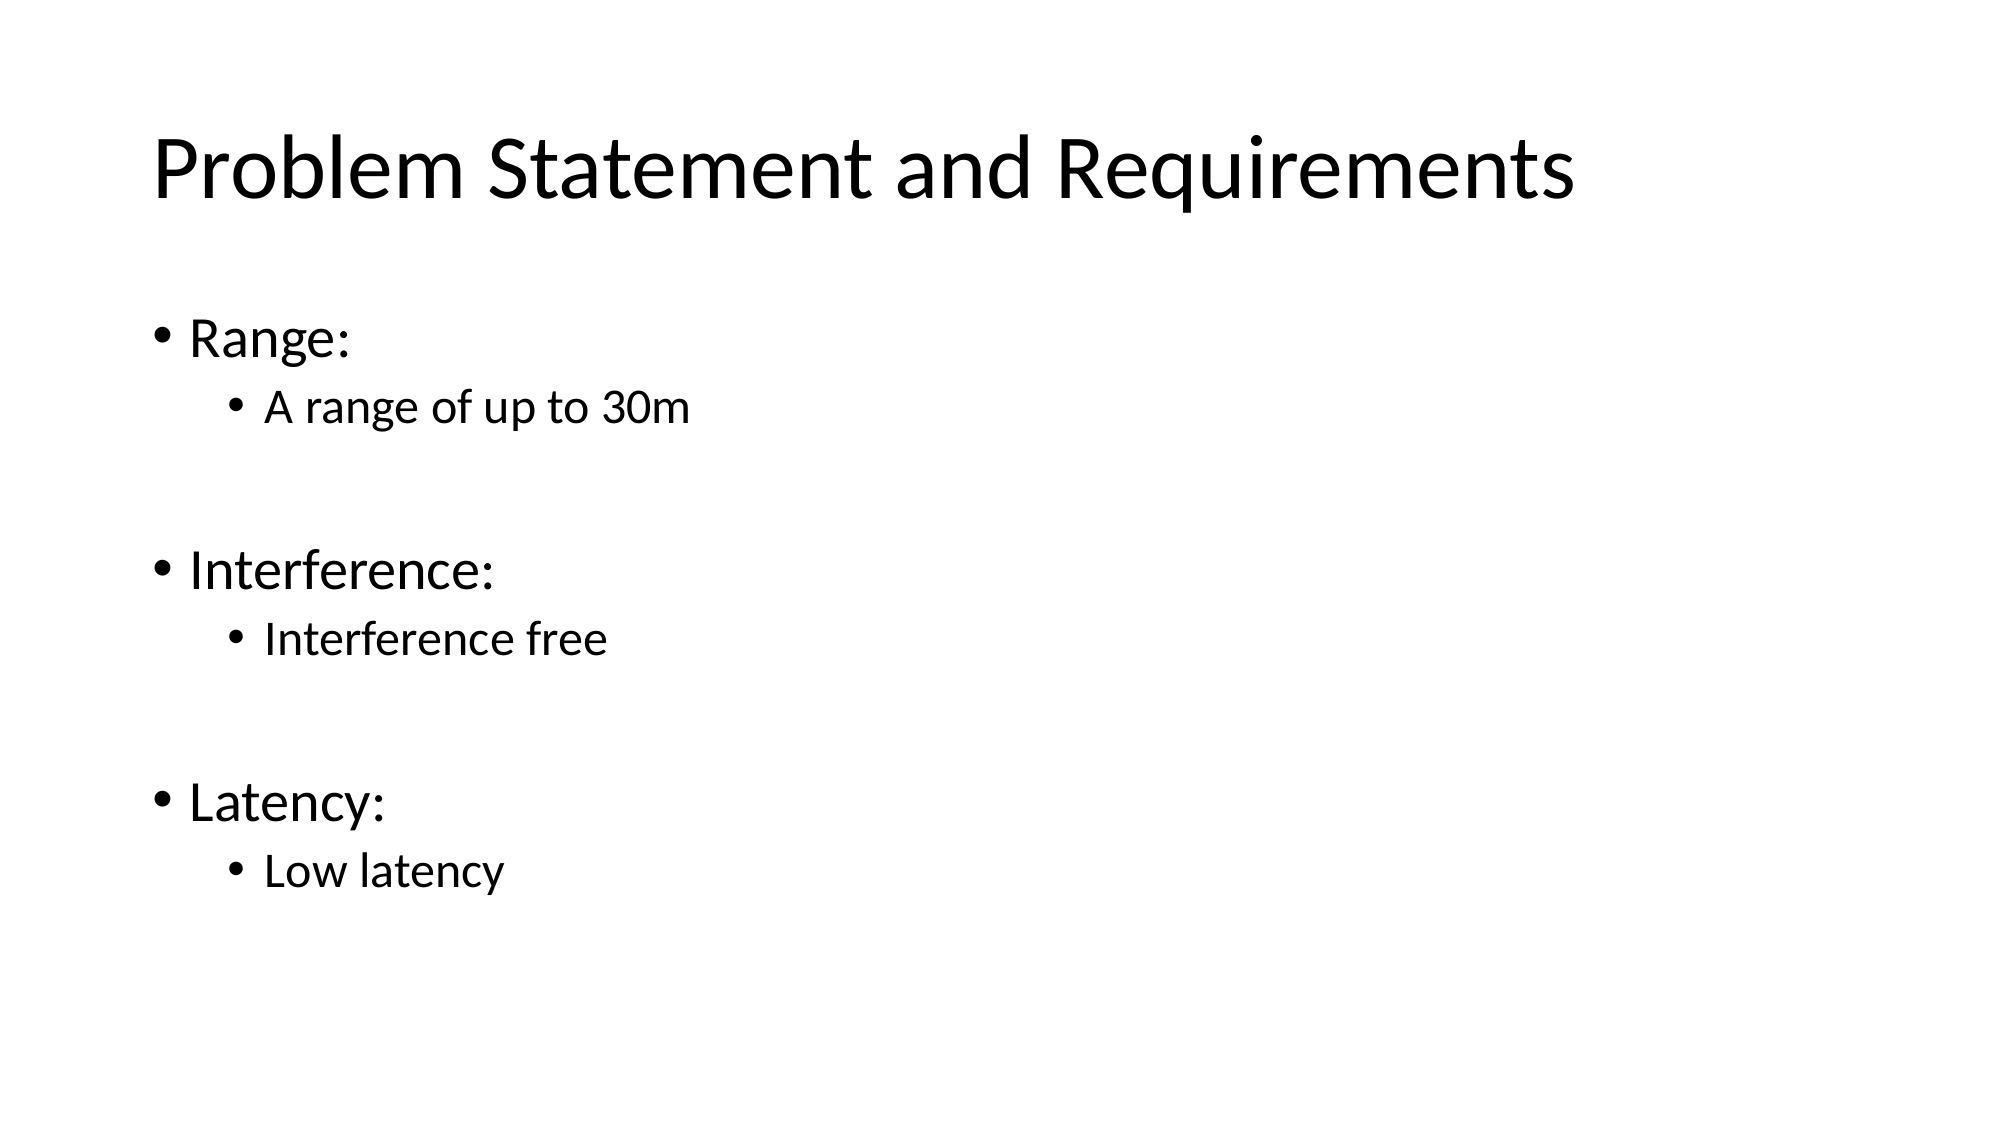

# Problem Statement and Requirements
Range:
A range of up to 30m

Interference:
Interference free

Latency:
Low latency